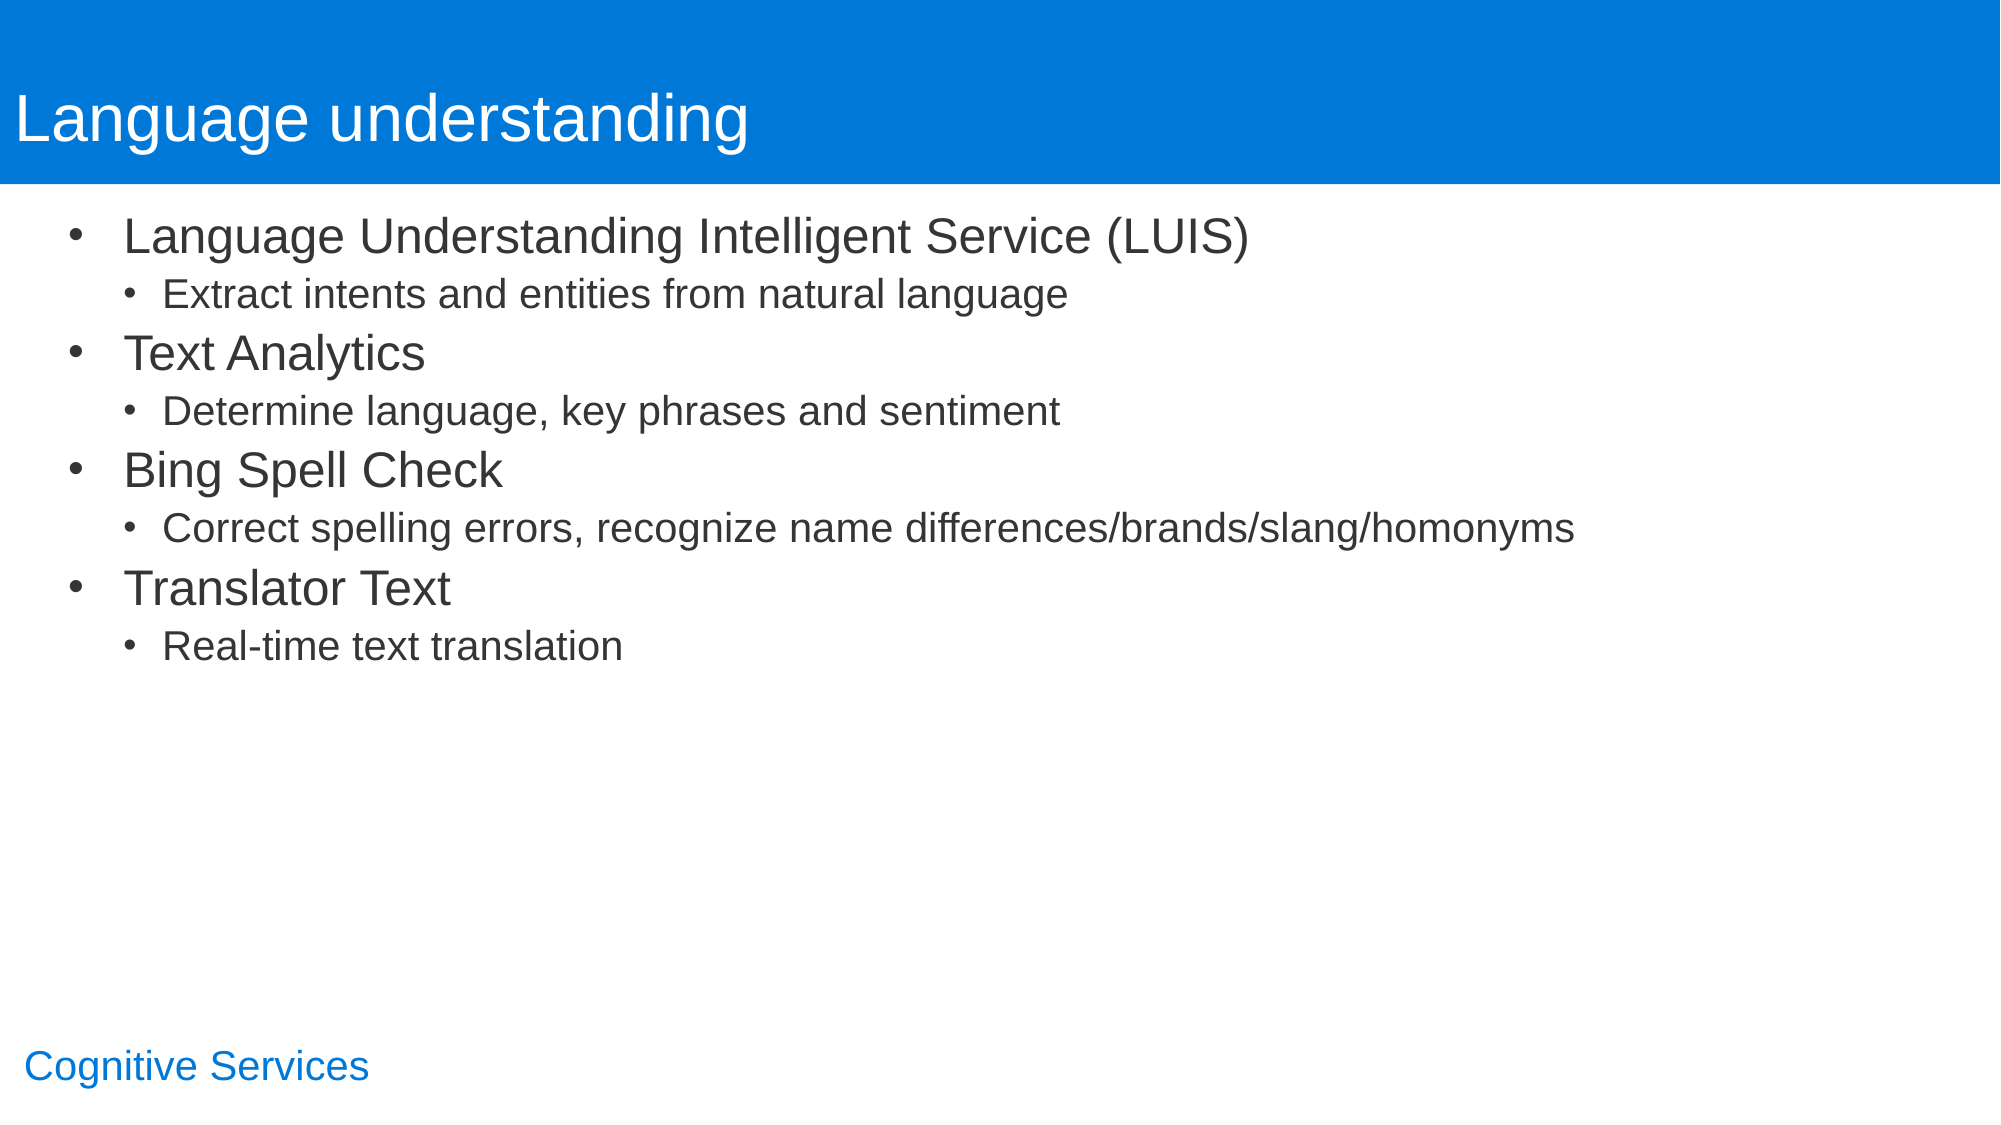

Language understanding
Language Understanding Intelligent Service (LUIS)
Extract intents and entities from natural language
Text Analytics
Determine language, key phrases and sentiment
Bing Spell Check
Correct spelling errors, recognize name differences/brands/slang/homonyms
Translator Text
Real-time text translation

Cognitive Services